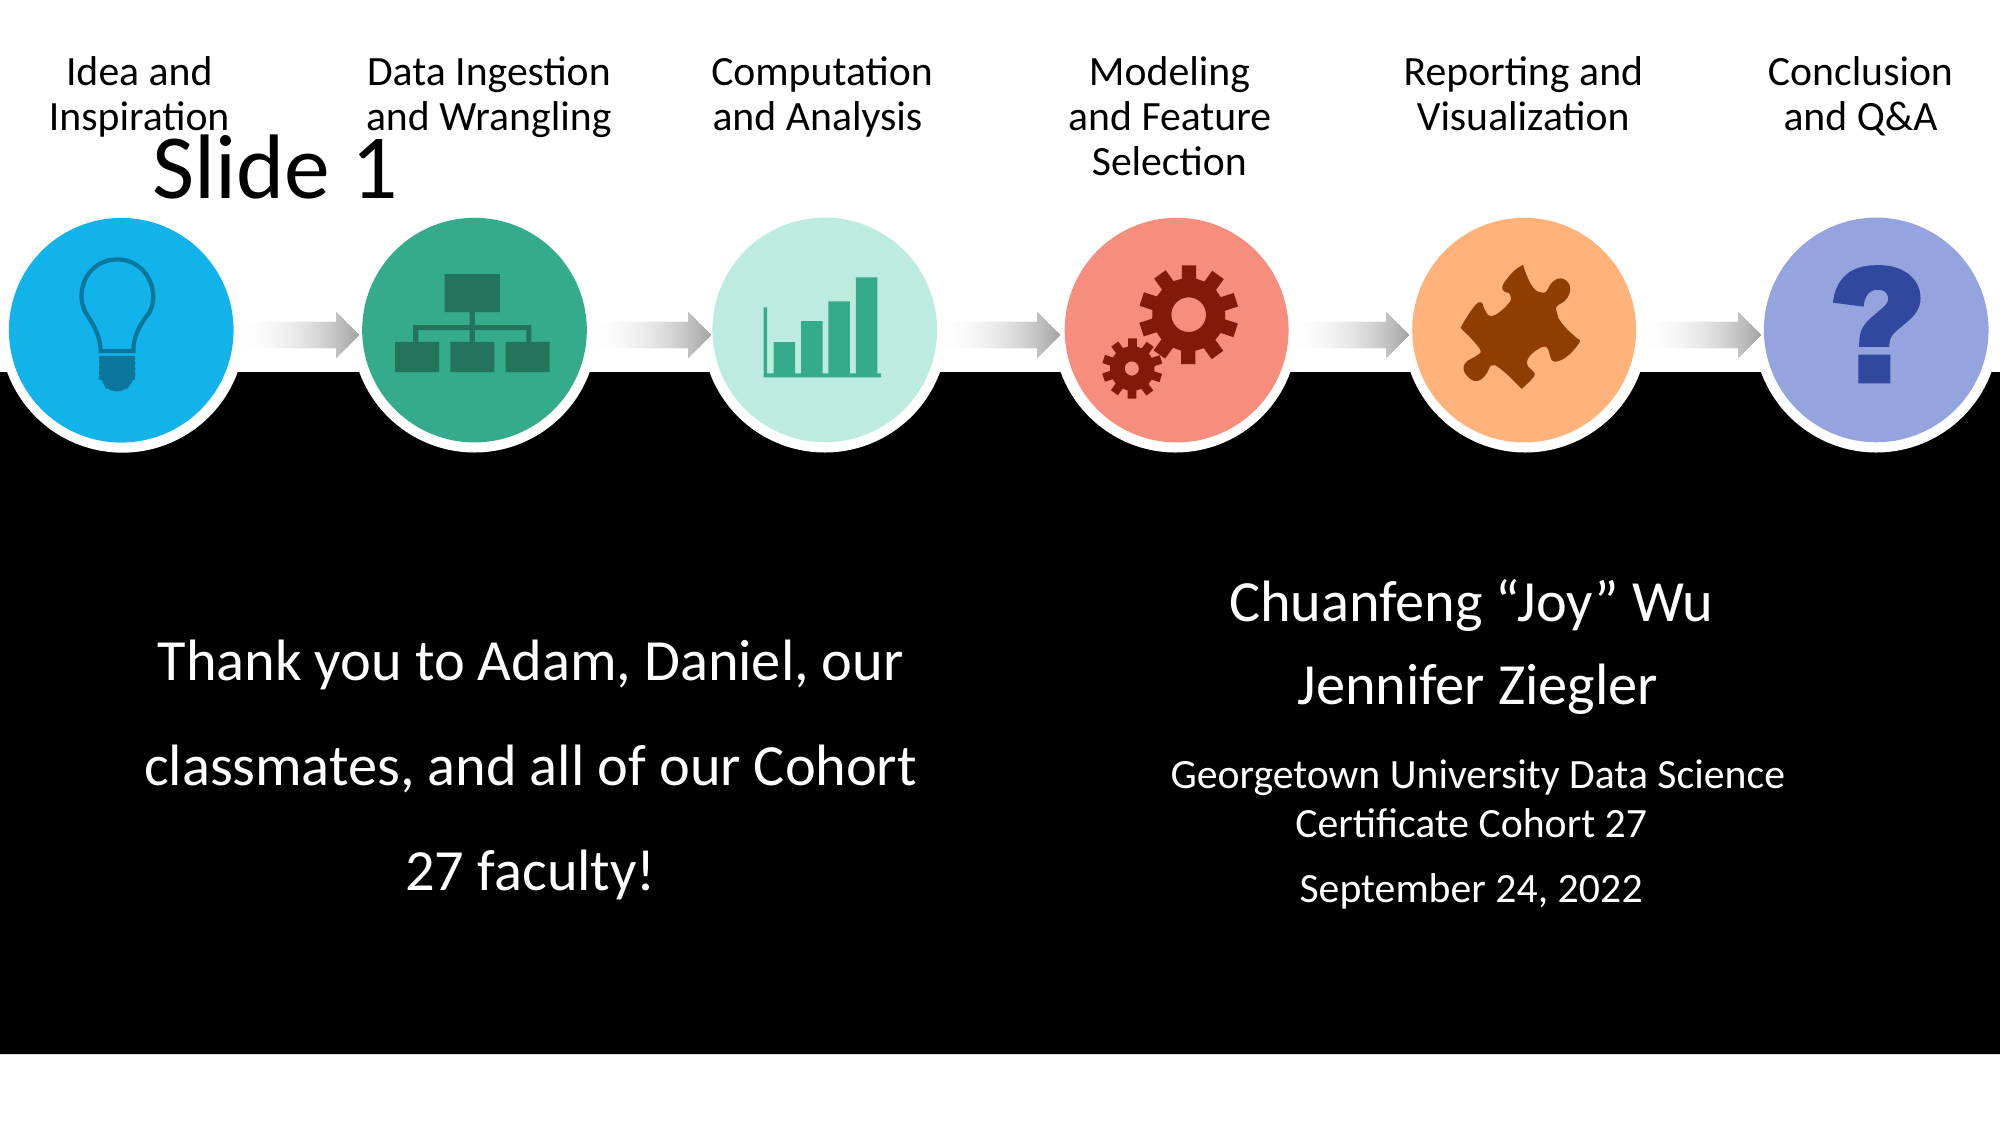

Idea and Inspiration
Data Ingestion and Wrangling
Computation and Analysis
Modeling and Feature Selection
Reporting and Visualization
Conclusion and Q&A
# Slide 1

Chuanfeng “Joy” Wu
 Jennifer Ziegler
 Georgetown University Data Science Certificate Cohort 27
September 24, 2022
Thank you to Adam, Daniel, our classmates, and all of our Cohort 27 faculty!